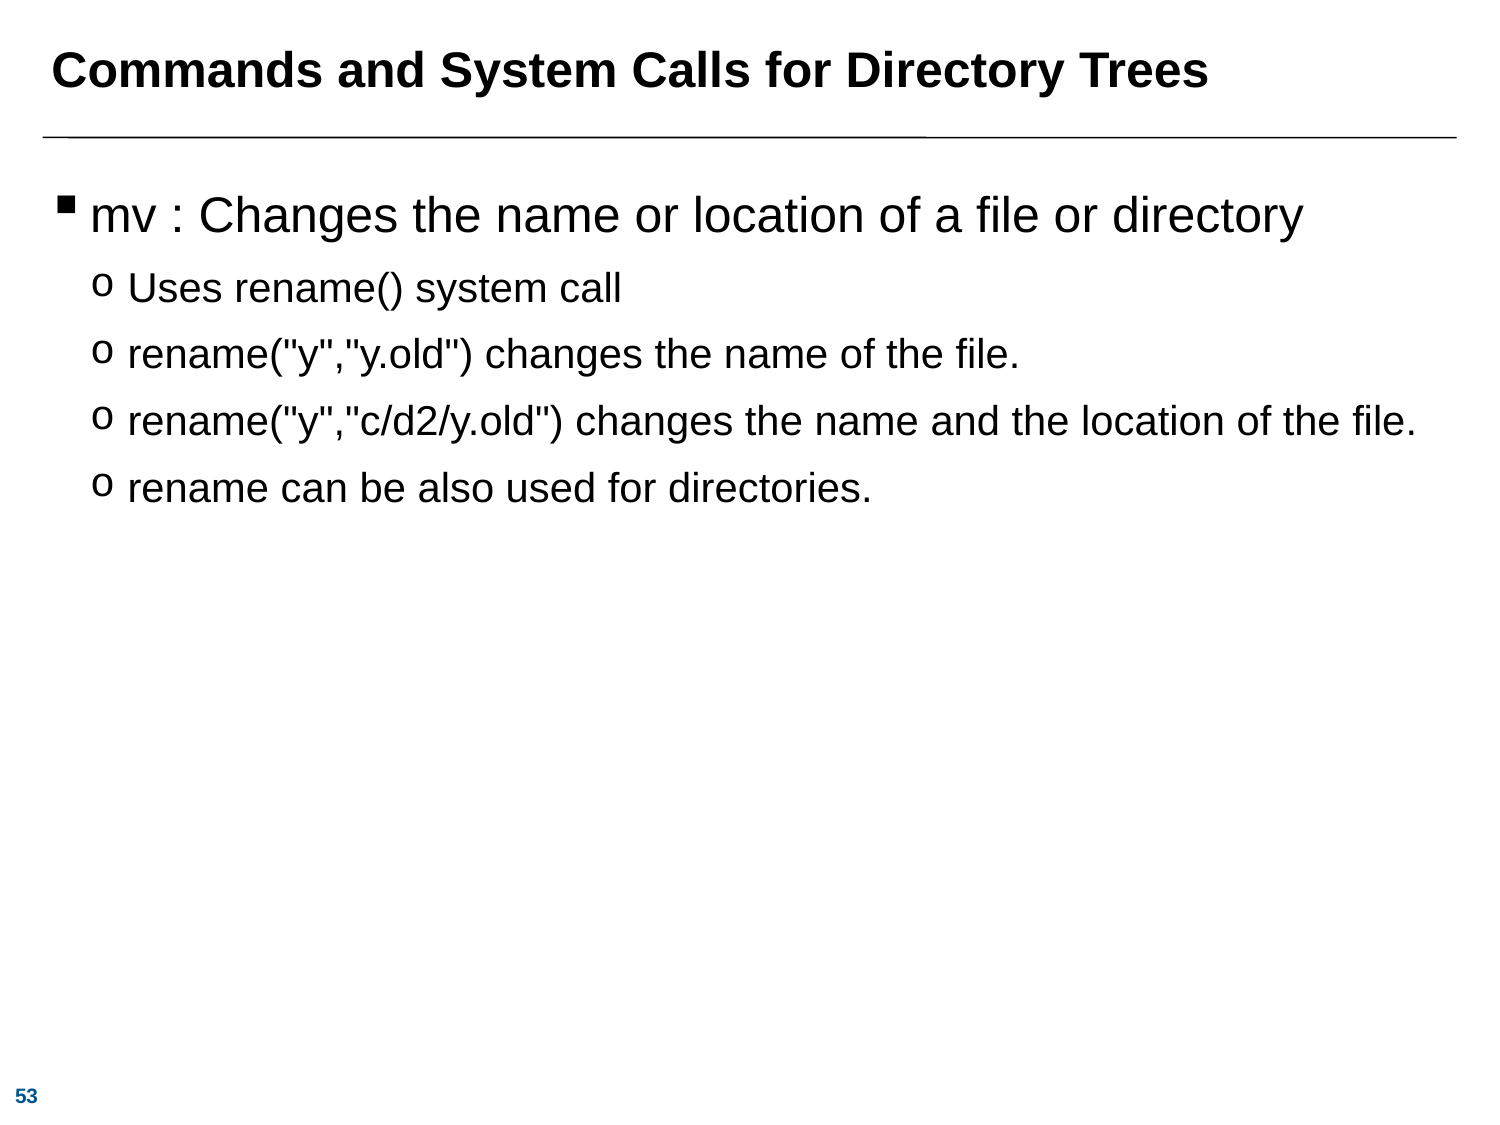

# Commands and System Calls for Directory Trees
mv : Changes the name or location of a file or directory
Uses rename() system call
rename("y","y.old") changes the name of the file.
rename("y","c/d2/y.old") changes the name and the location of the file.
rename can be also used for directories.

53